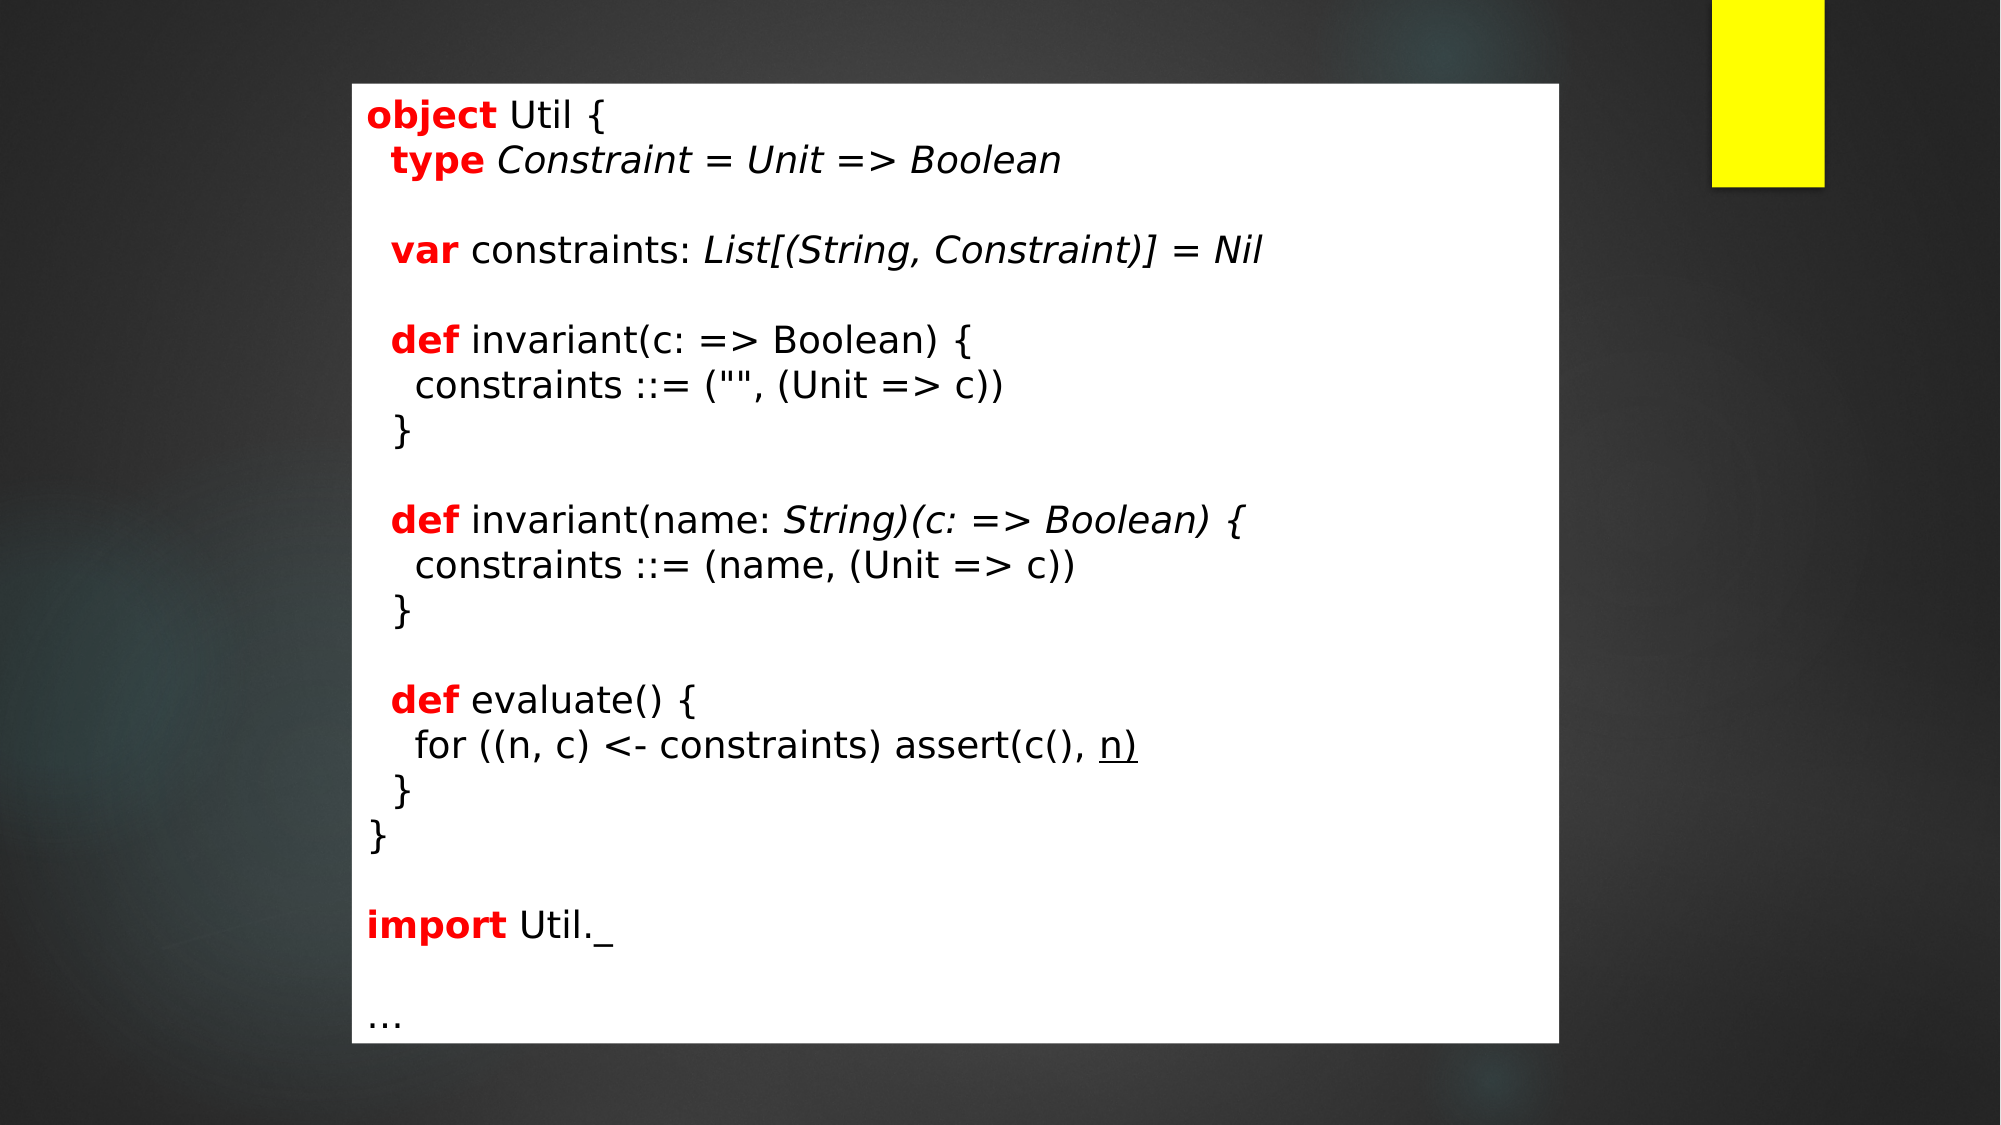

object Util {
  type Constraint = Unit => Boolean

  var constraints: List[(String, Constraint)] = Nil

  def invariant(c: => Boolean) {
    constraints ::= ("", (Unit => c))
  }

  def invariant(name: String)(c: => Boolean) {
    constraints ::= (name, (Unit => c))
  }

  def evaluate() {
    for ((n, c) <- constraints) assert(c(), n)
  }
}

import Util._

…